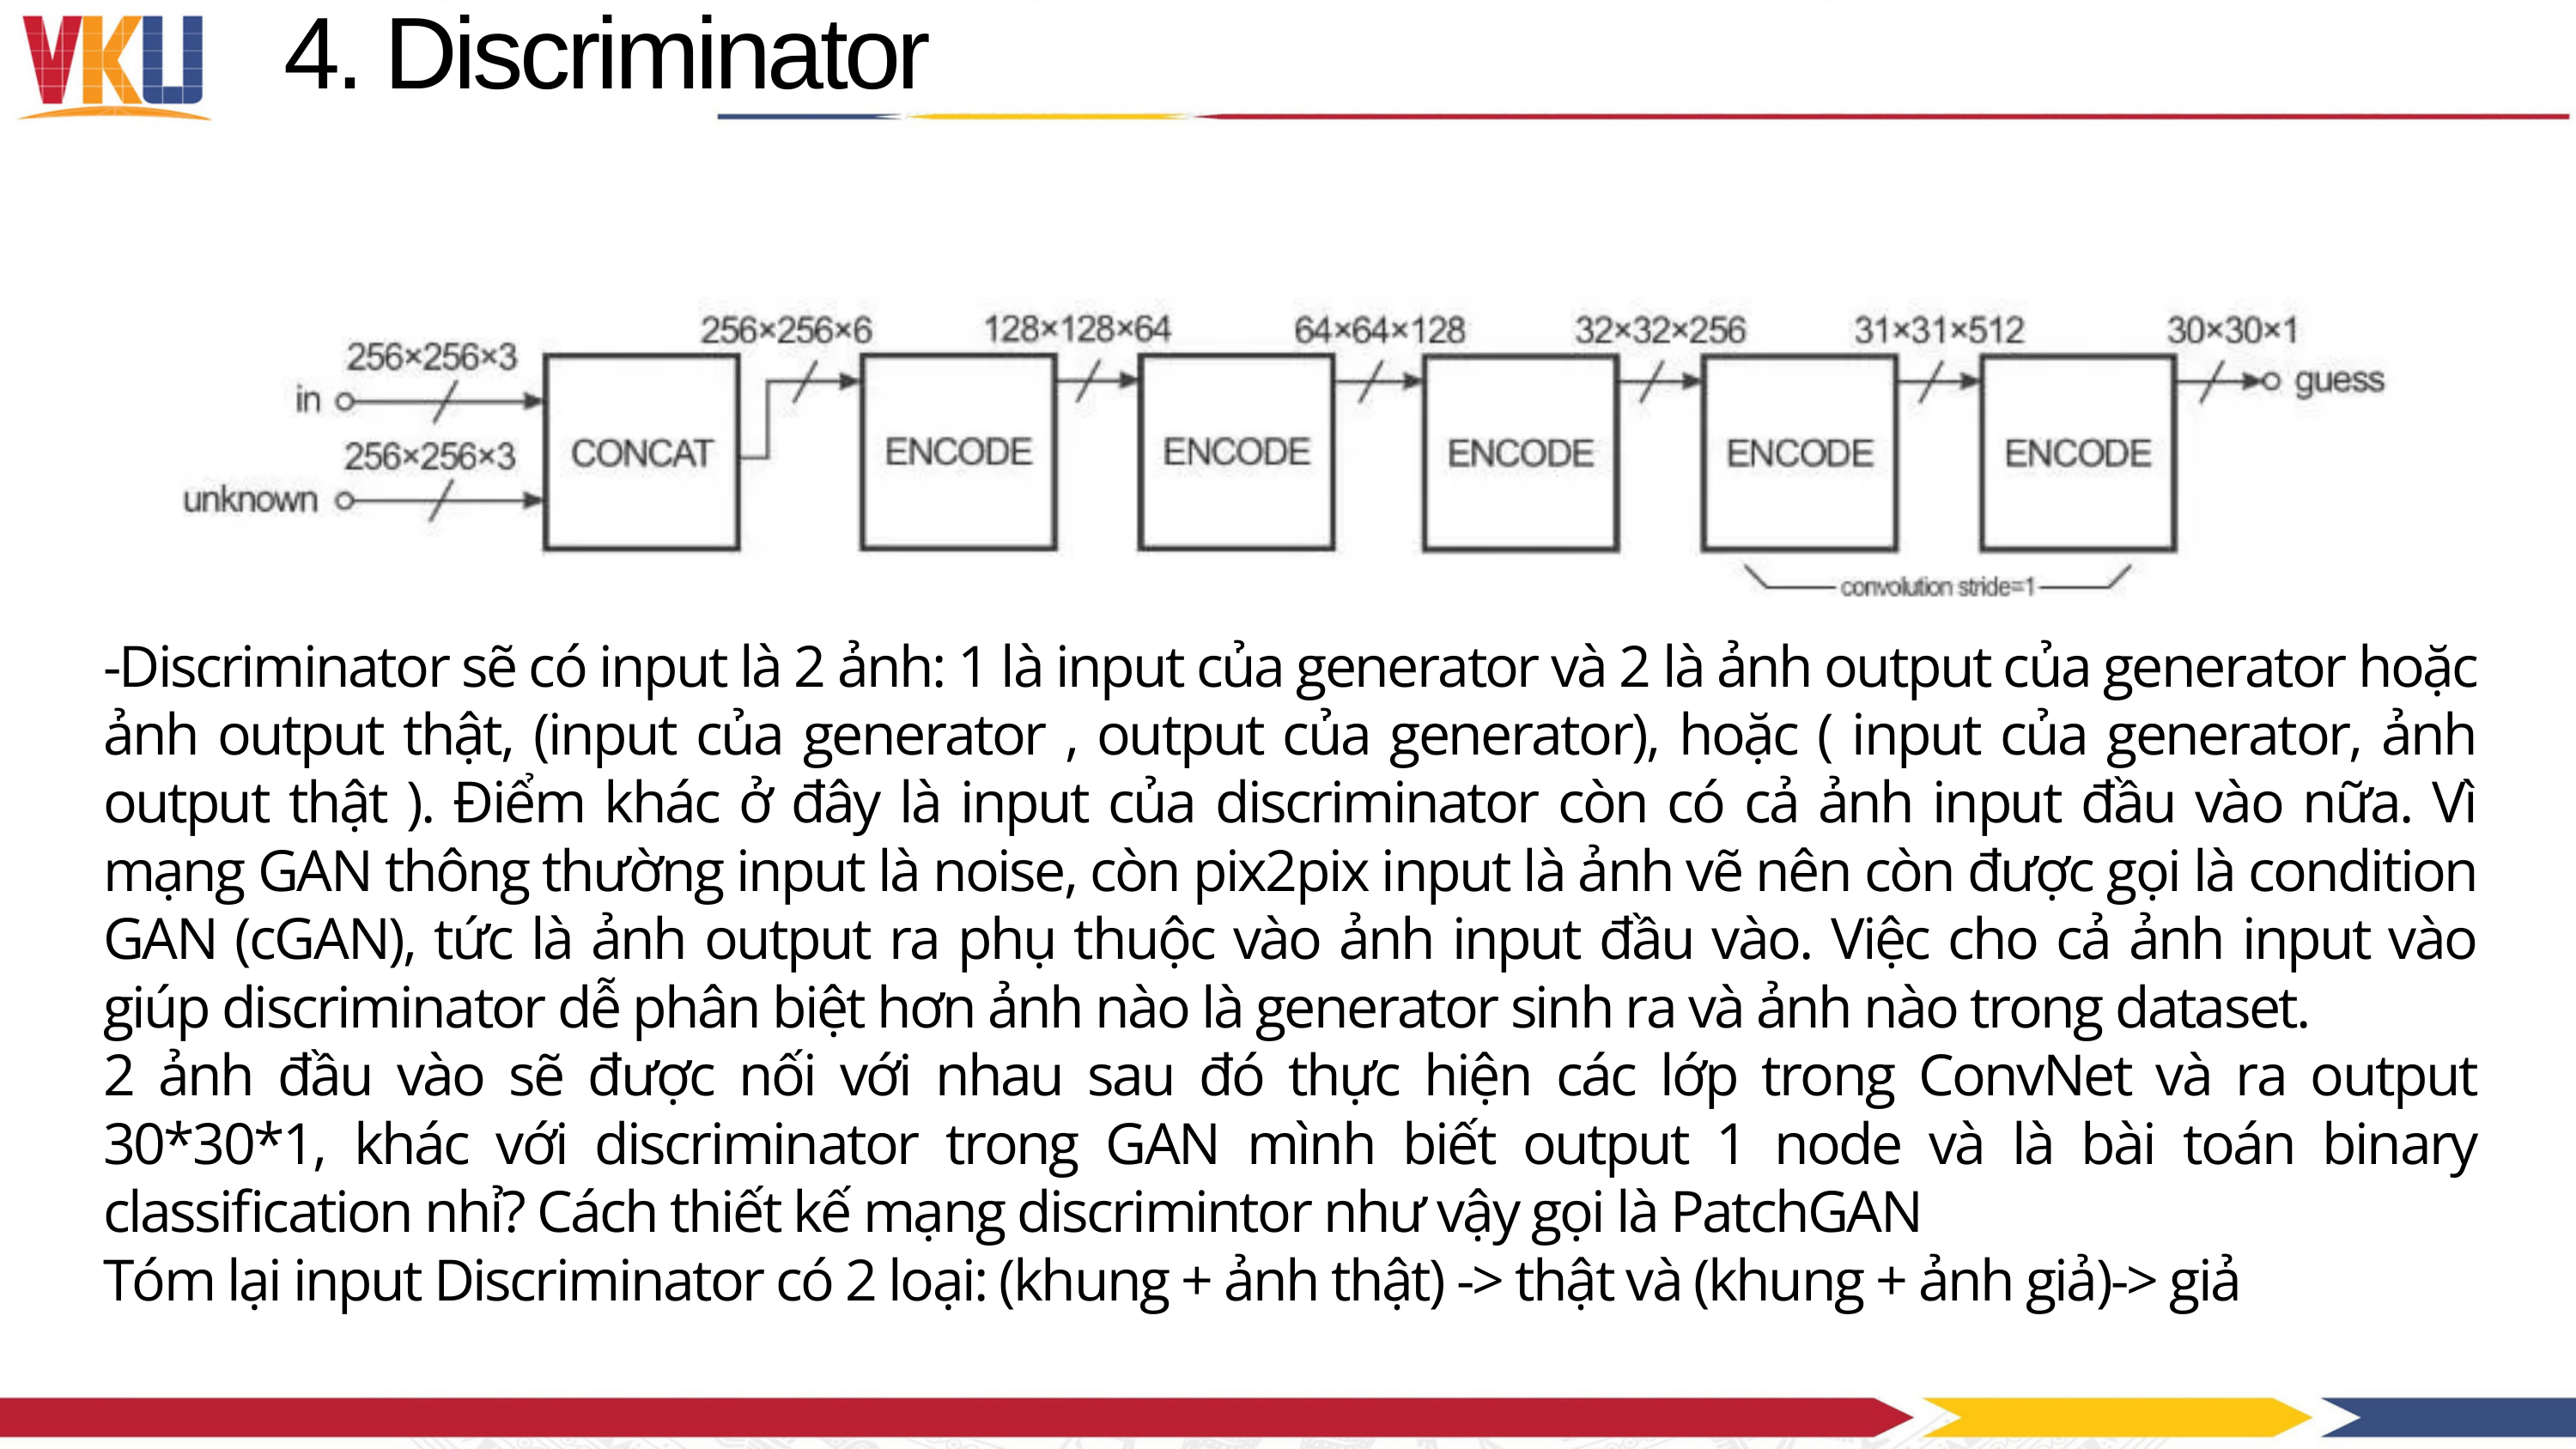

4. Discriminator

-Discriminator sẽ có input là 2 ảnh: 1 là input của generator và 2 là ảnh output của generator hoặc ảnh output thật, (input của generator , output của generator), hoặc ( input của generator, ảnh output thật ). Điểm khác ở đây là input của discriminator còn có cả ảnh input đầu vào nữa. Vì mạng GAN thông thường input là noise, còn pix2pix input là ảnh vẽ nên còn được gọi là condition GAN (cGAN), tức là ảnh output ra phụ thuộc vào ảnh input đầu vào. Việc cho cả ảnh input vào giúp discriminator dễ phân biệt hơn ảnh nào là generator sinh ra và ảnh nào trong dataset.
2 ảnh đầu vào sẽ được nối với nhau sau đó thực hiện các lớp trong ConvNet và ra output 30*30*1, khác với discriminator trong GAN mình biết output 1 node và là bài toán binary classification nhỉ? Cách thiết kế mạng discrimintor như vậy gọi là PatchGAN
Tóm lại input Discriminator có 2 loại: (khung + ảnh thật) -> thật và (khung + ảnh giả)-> giả